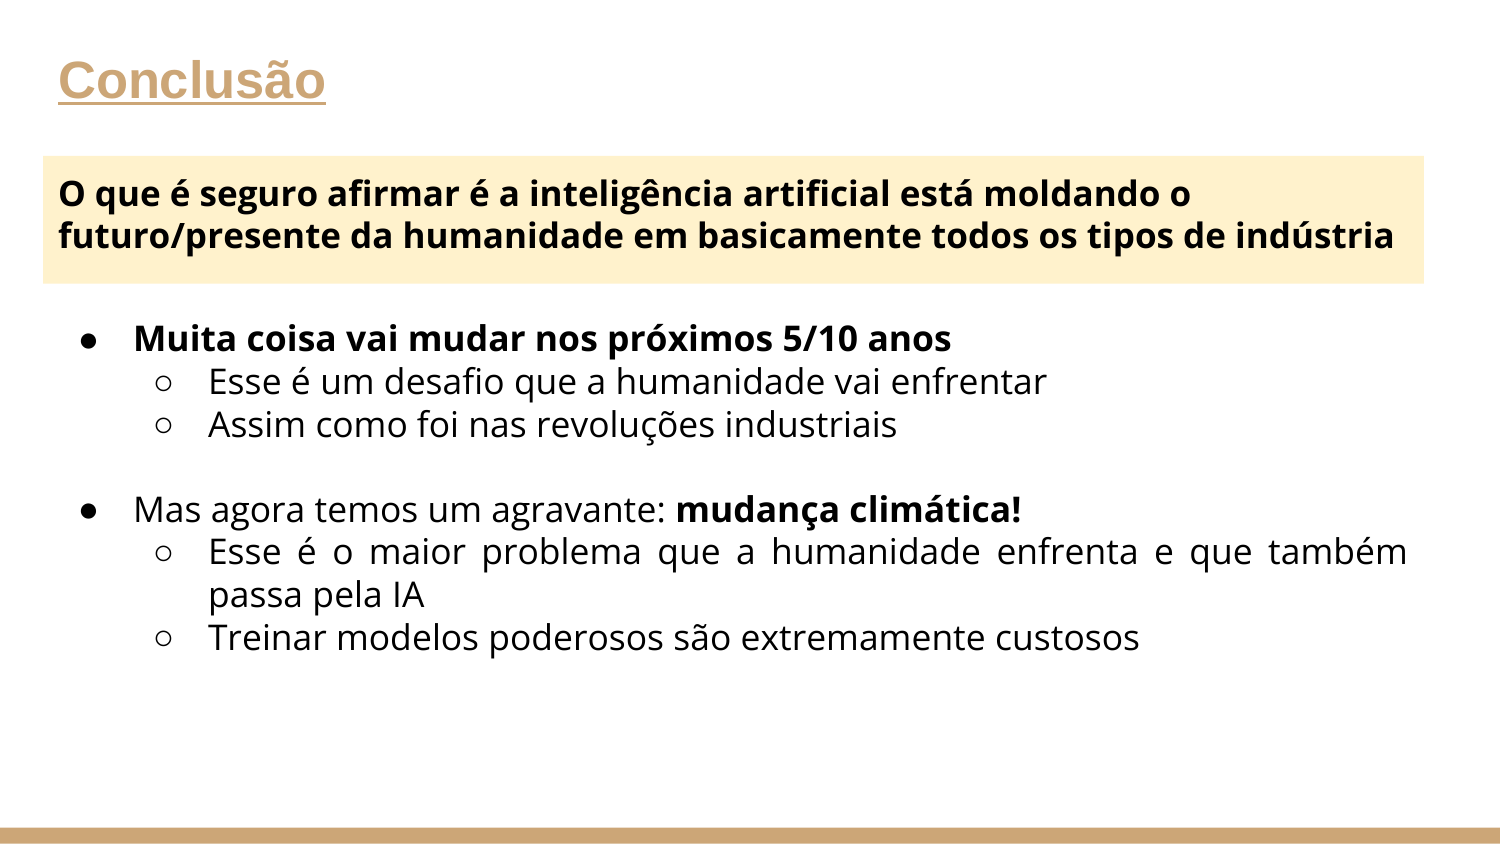

# Conclusão
O que é seguro afirmar é a inteligência artificial está moldando o futuro/presente da humanidade em basicamente todos os tipos de indústria
Muita coisa vai mudar nos próximos 5/10 anos
Esse é um desafio que a humanidade vai enfrentar
Assim como foi nas revoluções industriais

Mas agora temos um agravante: mudança climática!
Esse é o maior problema que a humanidade enfrenta e que também passa pela IA
Treinar modelos poderosos são extremamente custosos